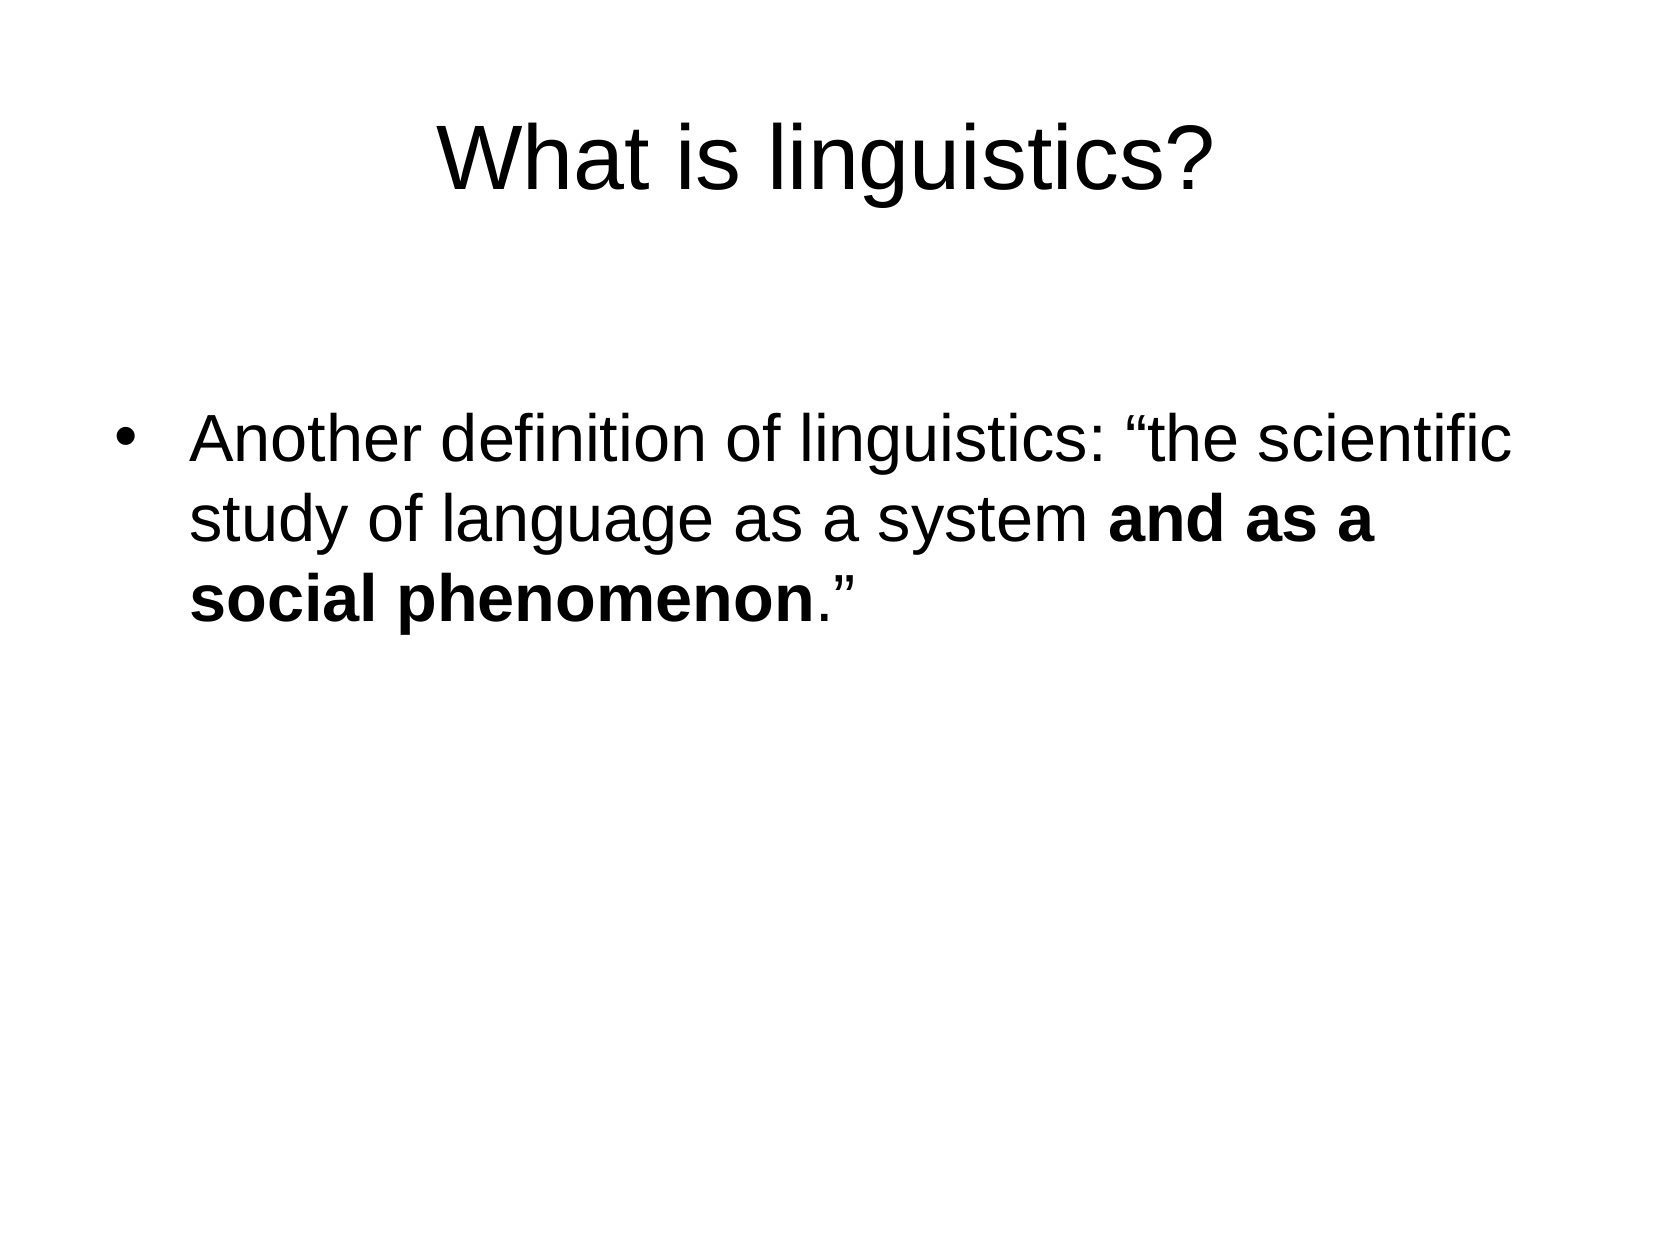

What is linguistics?
Another definition of linguistics: “the scientific study of language as a system and as a social phenomenon.”